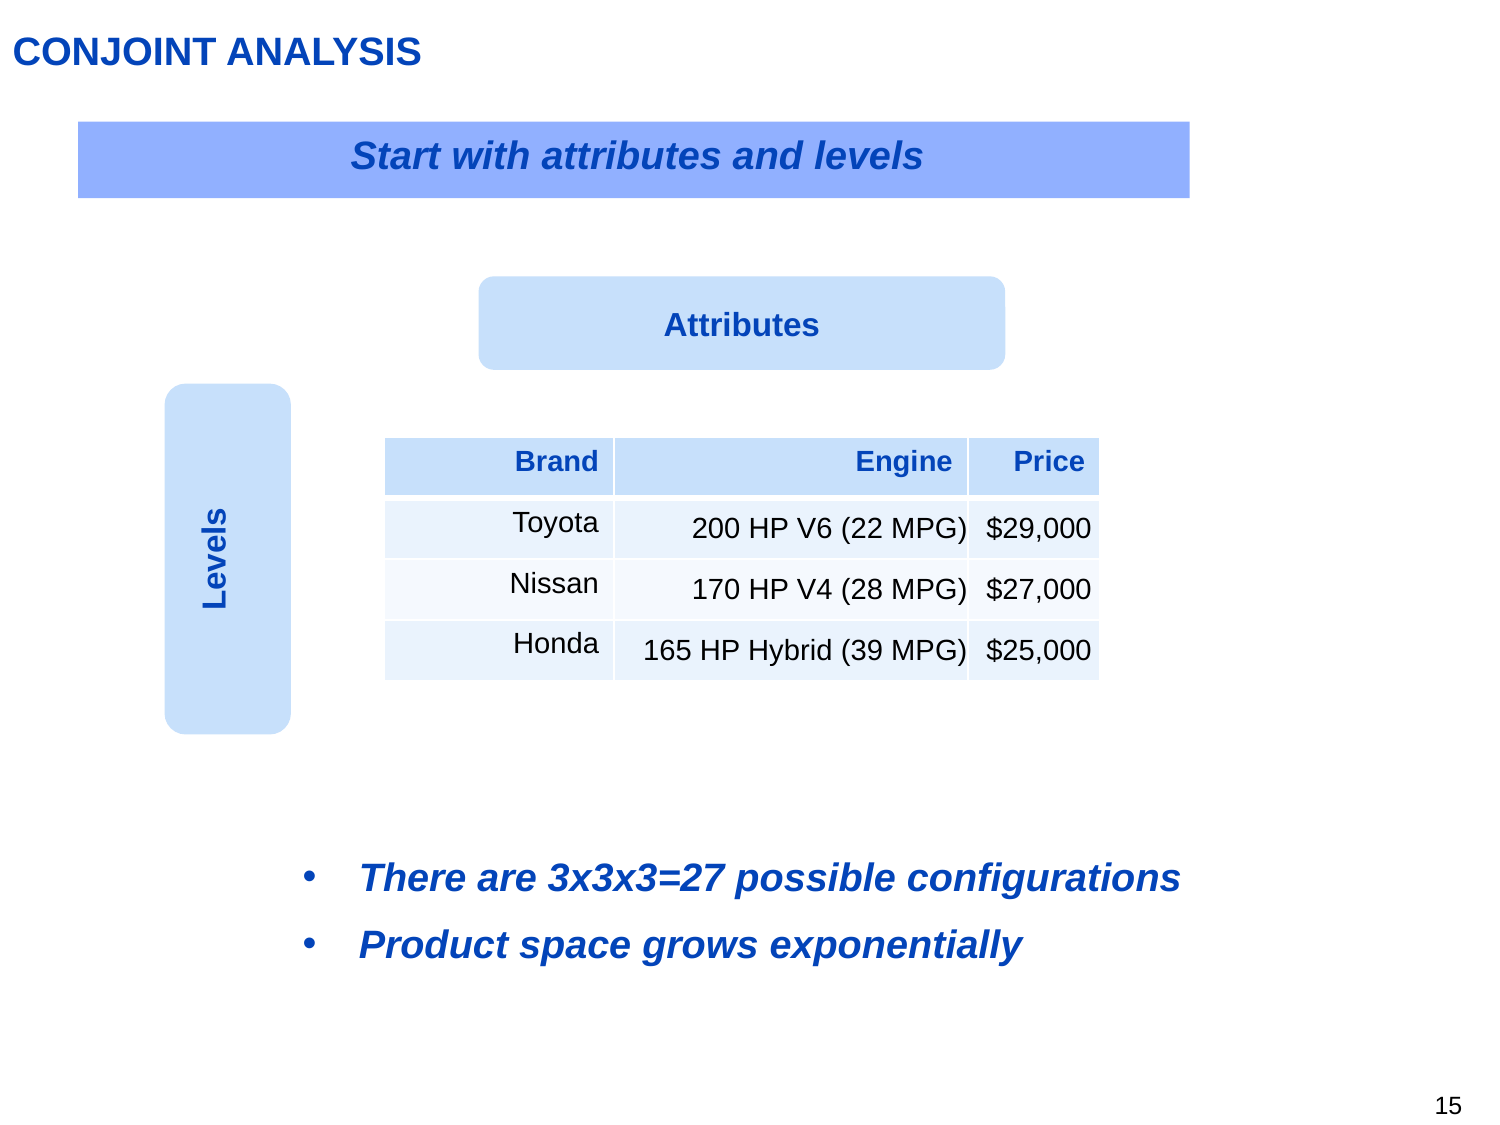

# CONJOINT ANALYSIS

Start with attributes and levels

Attributes

| Brand | Engine | Price |
| --- | --- | --- |
| Toyota | 200 HP V6 (22 MPG) | $29,000 |
| Nissan | 170 HP V4 (28 MPG) | $27,000 |
| Honda | 165 HP Hybrid (39 MPG) | $25,000 |
Levels
There are 3x3x3=27 possible configurations
Product space grows exponentially
15